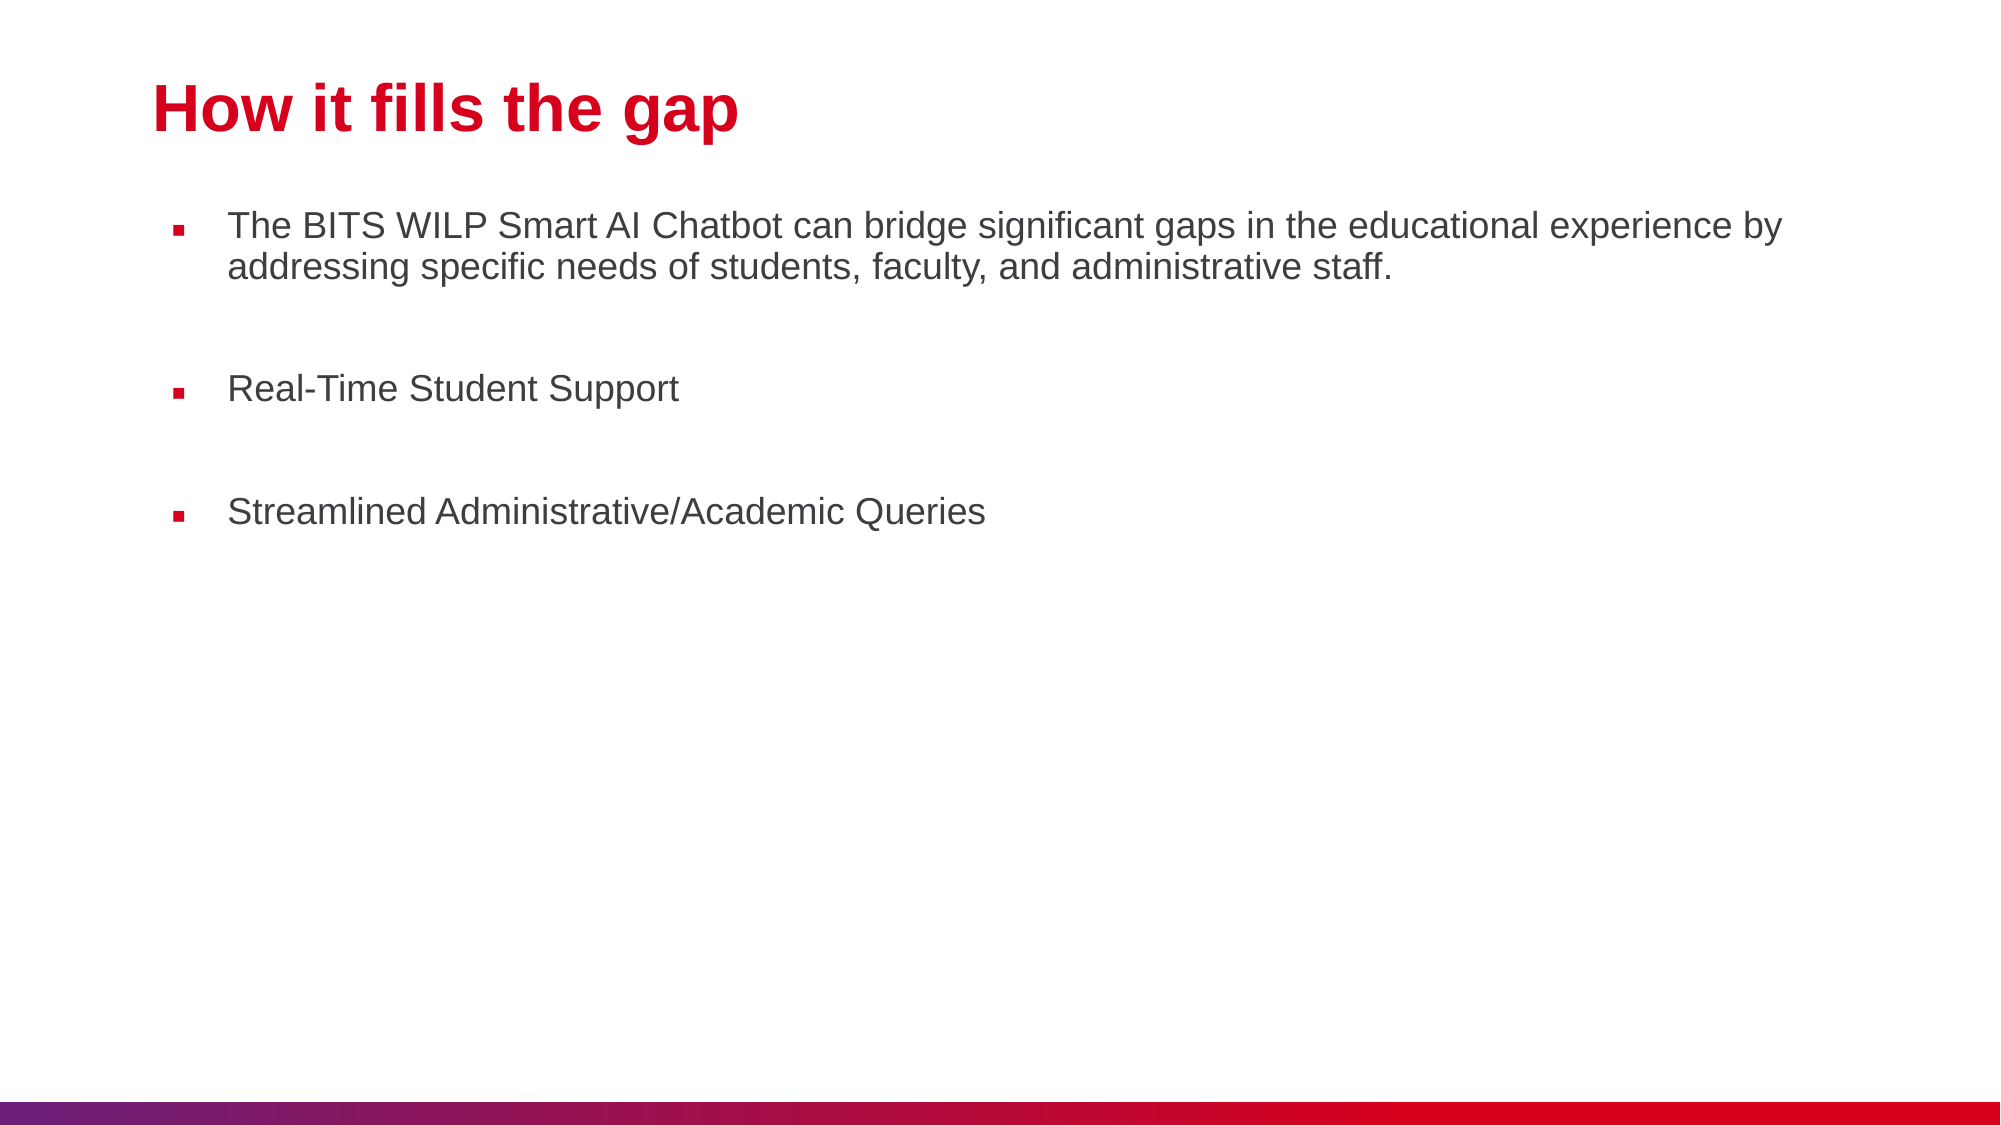

# How it fills the gap
The BITS WILP Smart AI Chatbot can bridge significant gaps in the educational experience by addressing specific needs of students, faculty, and administrative staff.

Real-Time Student Support

Streamlined Administrative/Academic Queries